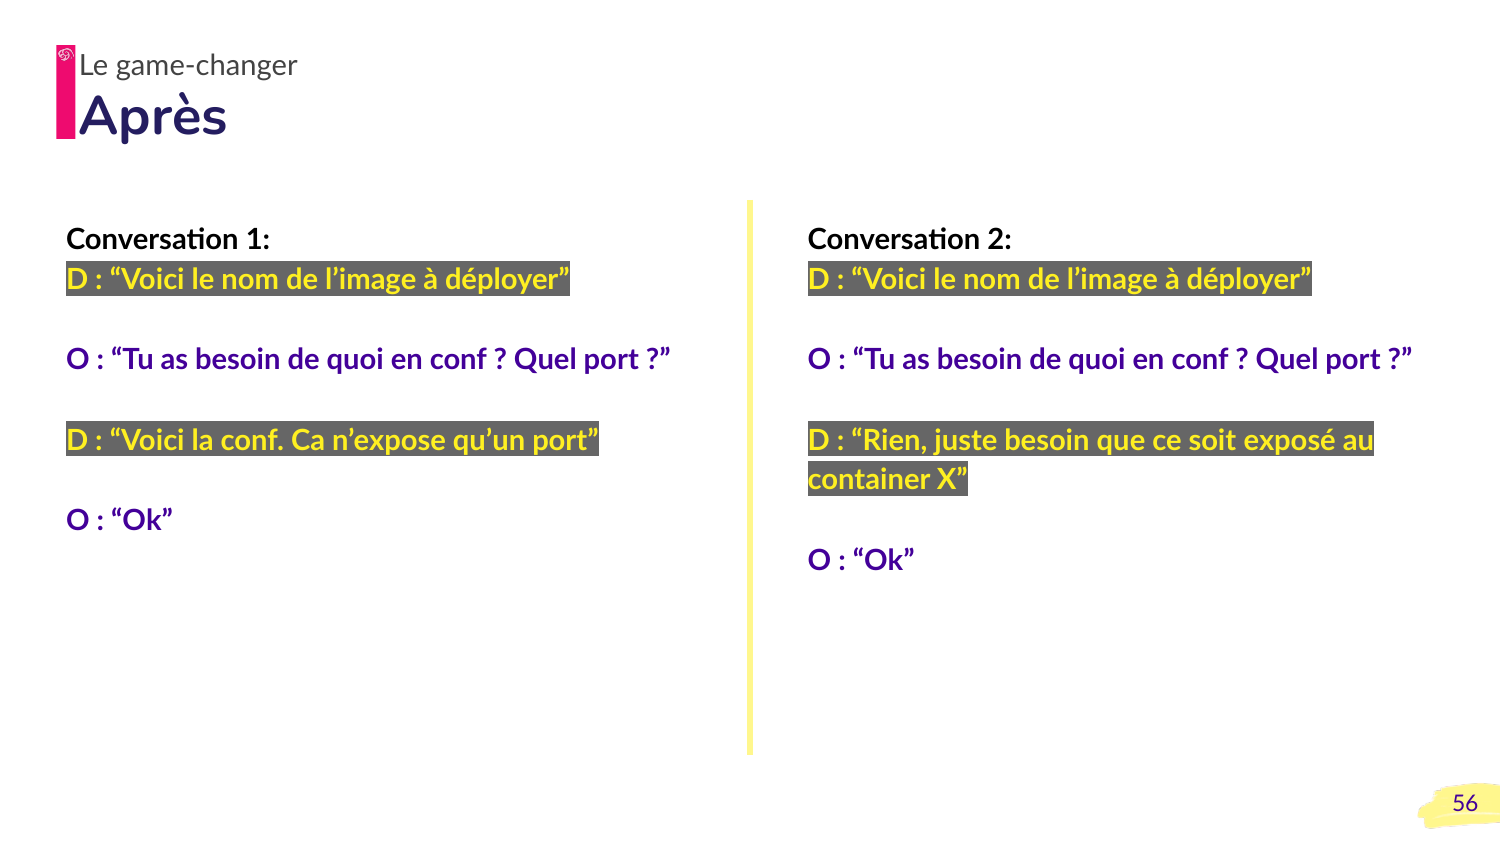

Le game-changer
# Après
Conversation 1:
D : “Voici le nom de l’image à déployer”

O : “Tu as besoin de quoi en conf ? Quel port ?”

D : “Voici la conf. Ca n’expose qu’un port”

O : “Ok”

Conversation 2:
D : “Voici le nom de l’image à déployer”

O : “Tu as besoin de quoi en conf ? Quel port ?”

D : “Rien, juste besoin que ce soit exposé au container X”

O : “Ok”
56